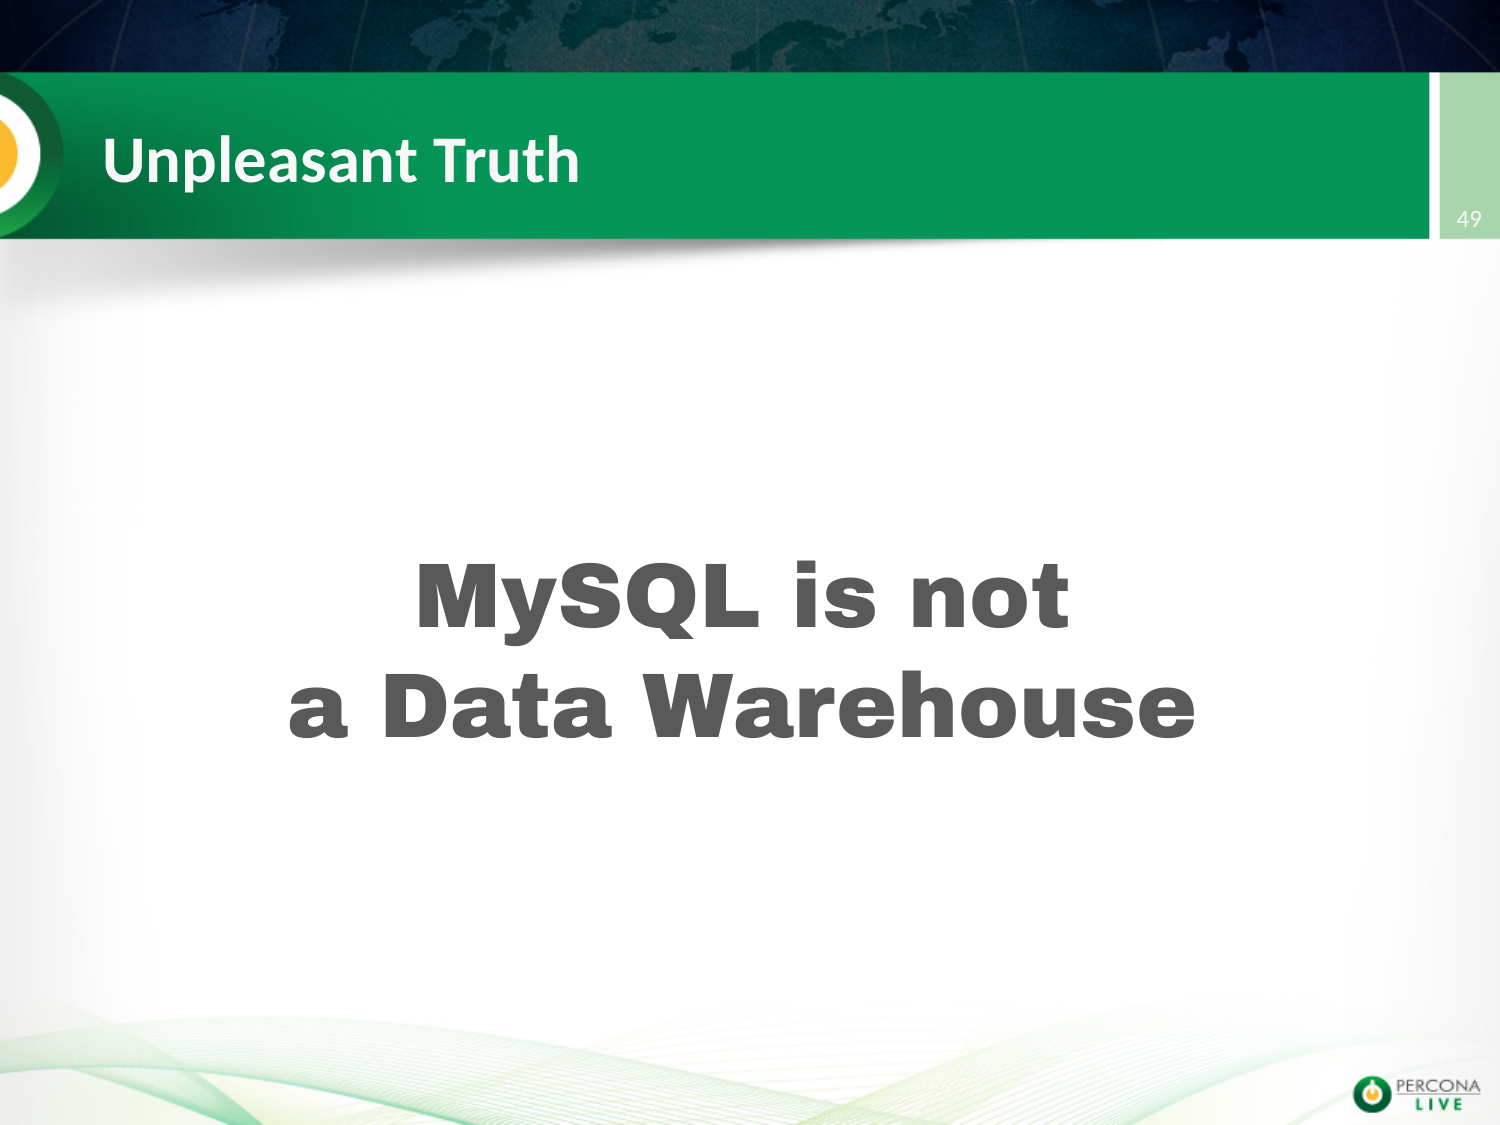

# Unpleasant Truth
49
MySQL is not
a Data Warehouse